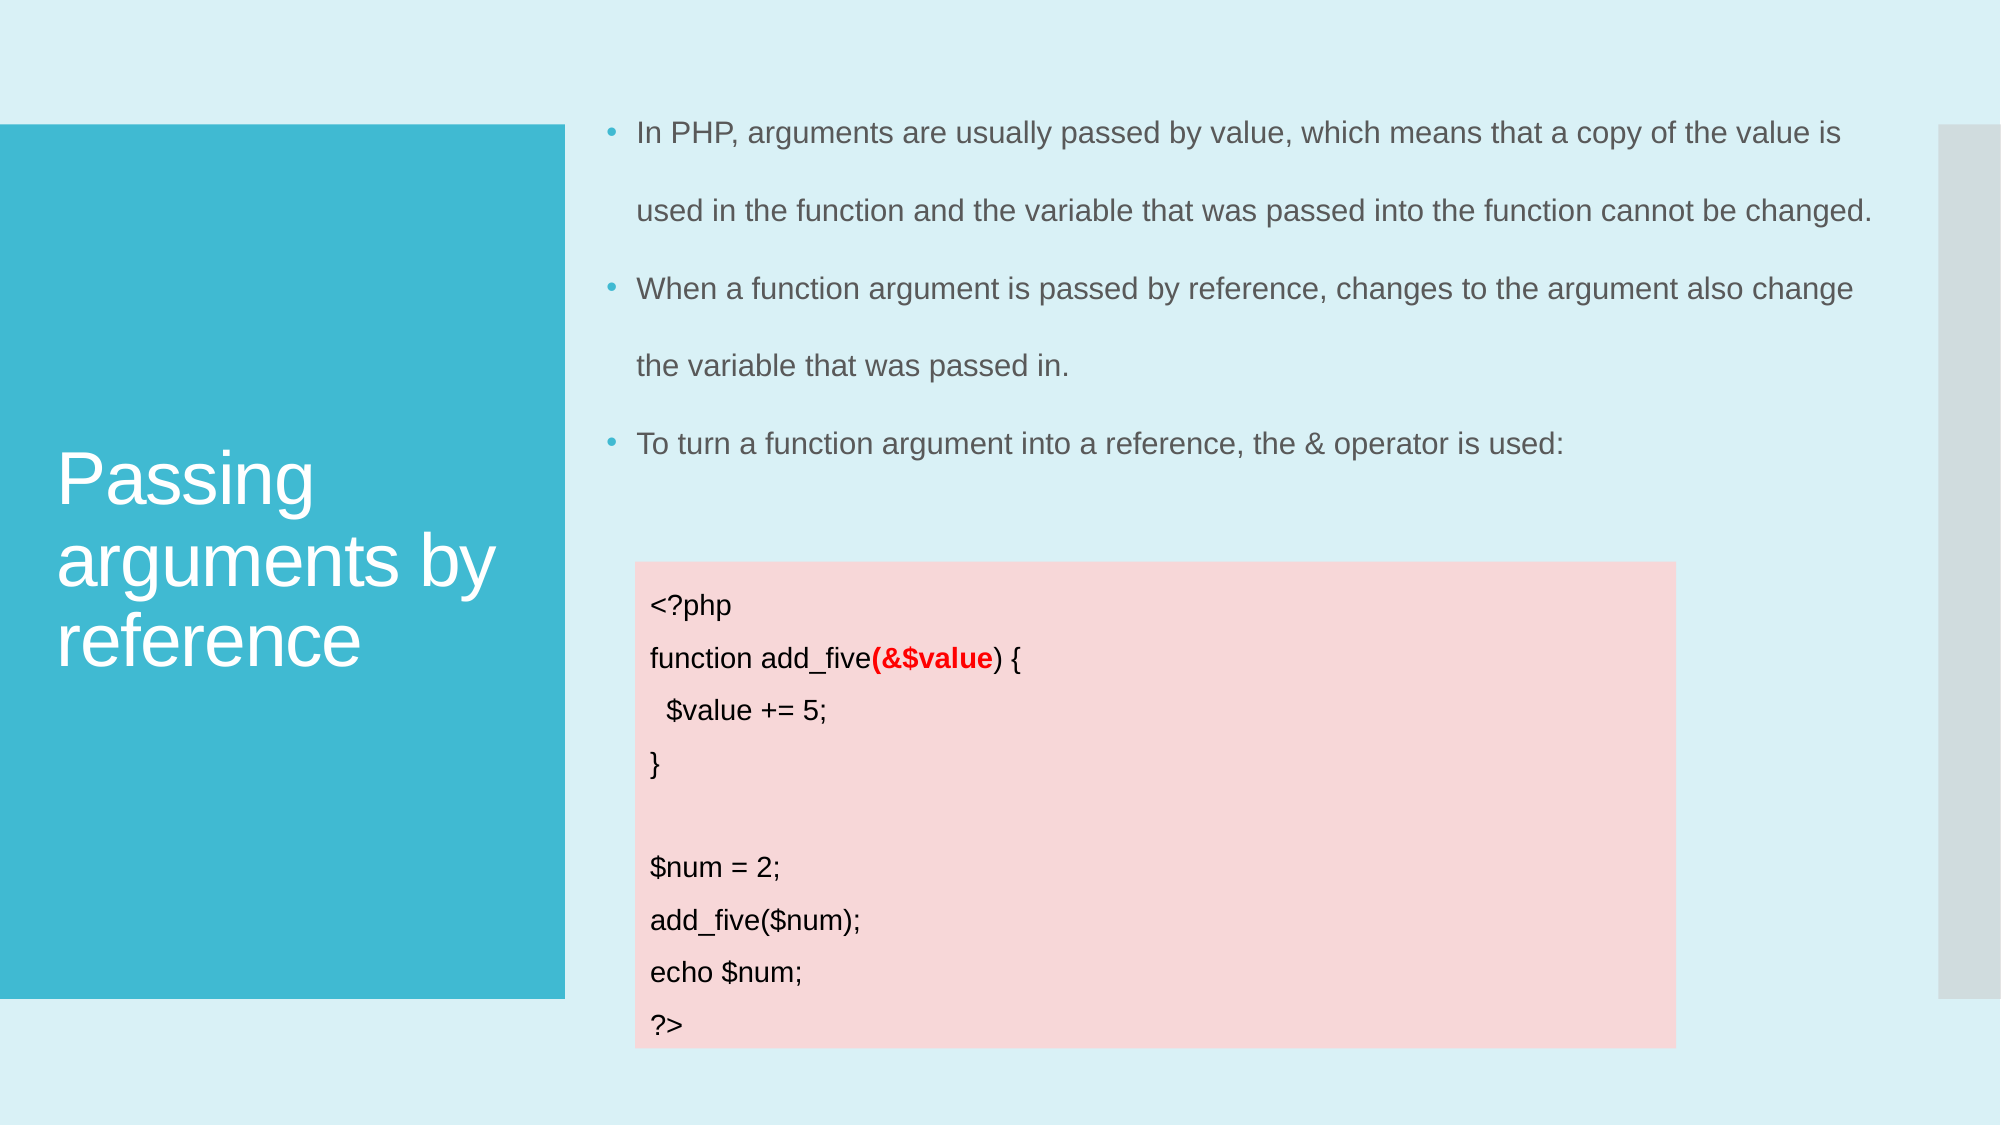

In PHP, arguments are usually passed by value, which means that a copy of the value is used in the function and the variable that was passed into the function cannot be changed.
When a function argument is passed by reference, changes to the argument also change the variable that was passed in.
To turn a function argument into a reference, the & operator is used:
# Passing arguments by reference
<?php
function add_five(&$value) {
  $value += 5;
}

$num = 2;
add_five($num);
echo $num;
?>